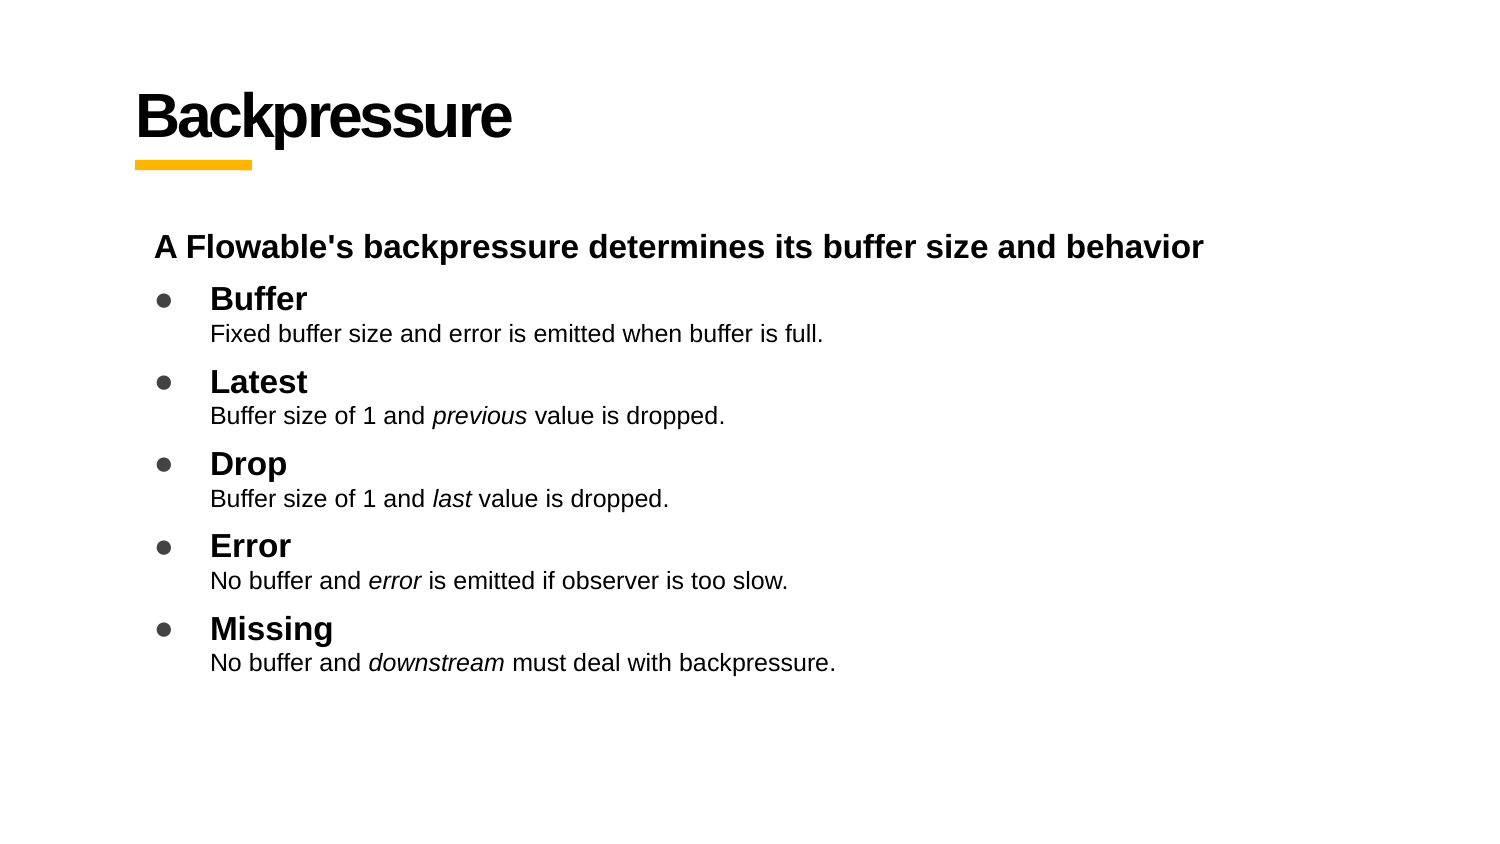

# Backpressure

A Flowable's backpressure determines its buffer size and behavior
Buffer
Fixed buffer size and error is emitted when buffer is full.
Latest
Buffer size of 1 and previous value is dropped.
Drop
Buffer size of 1 and last value is dropped.
Error
No buffer and error is emitted if observer is too slow.
Missing
No buffer and downstream must deal with backpressure.